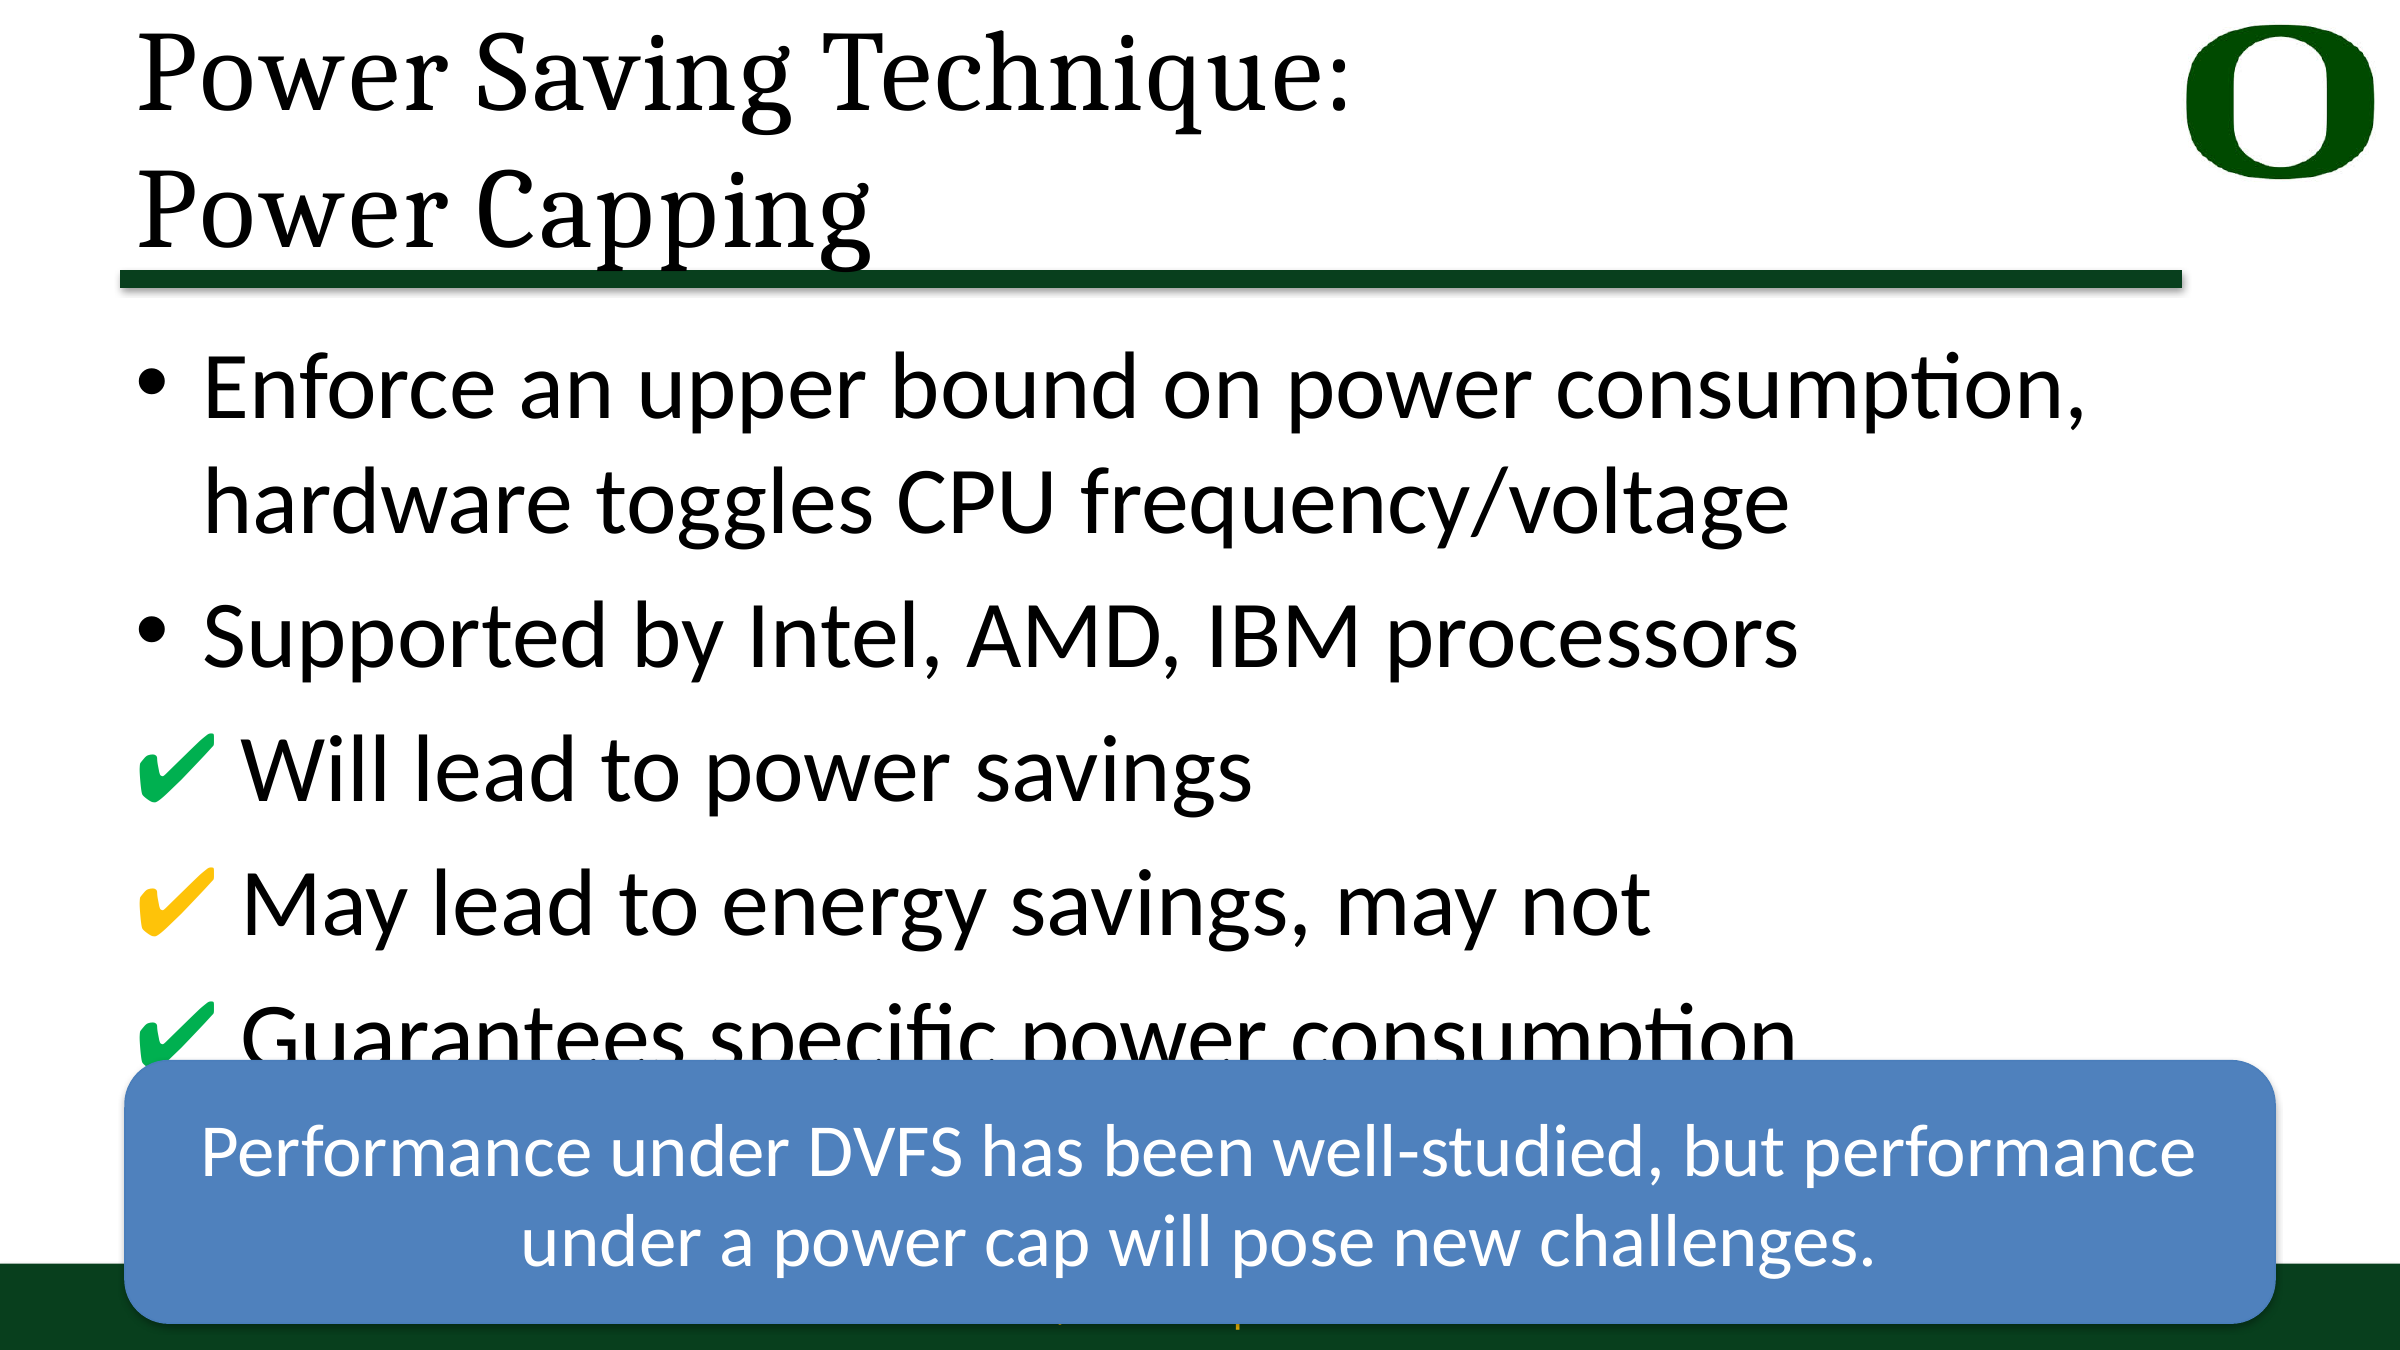

# Power Saving Technique: Power Capping
Enforce an upper bound on power consumption, hardware toggles CPU frequency/voltage
Supported by Intel, AMD, IBM processors
✔ Will lead to power savings
✔ May lead to energy savings, may not
✔ Guarantees specific power consumption

Performance under DVFS has been well-studied, but performance under a power cap will pose new challenges.
33